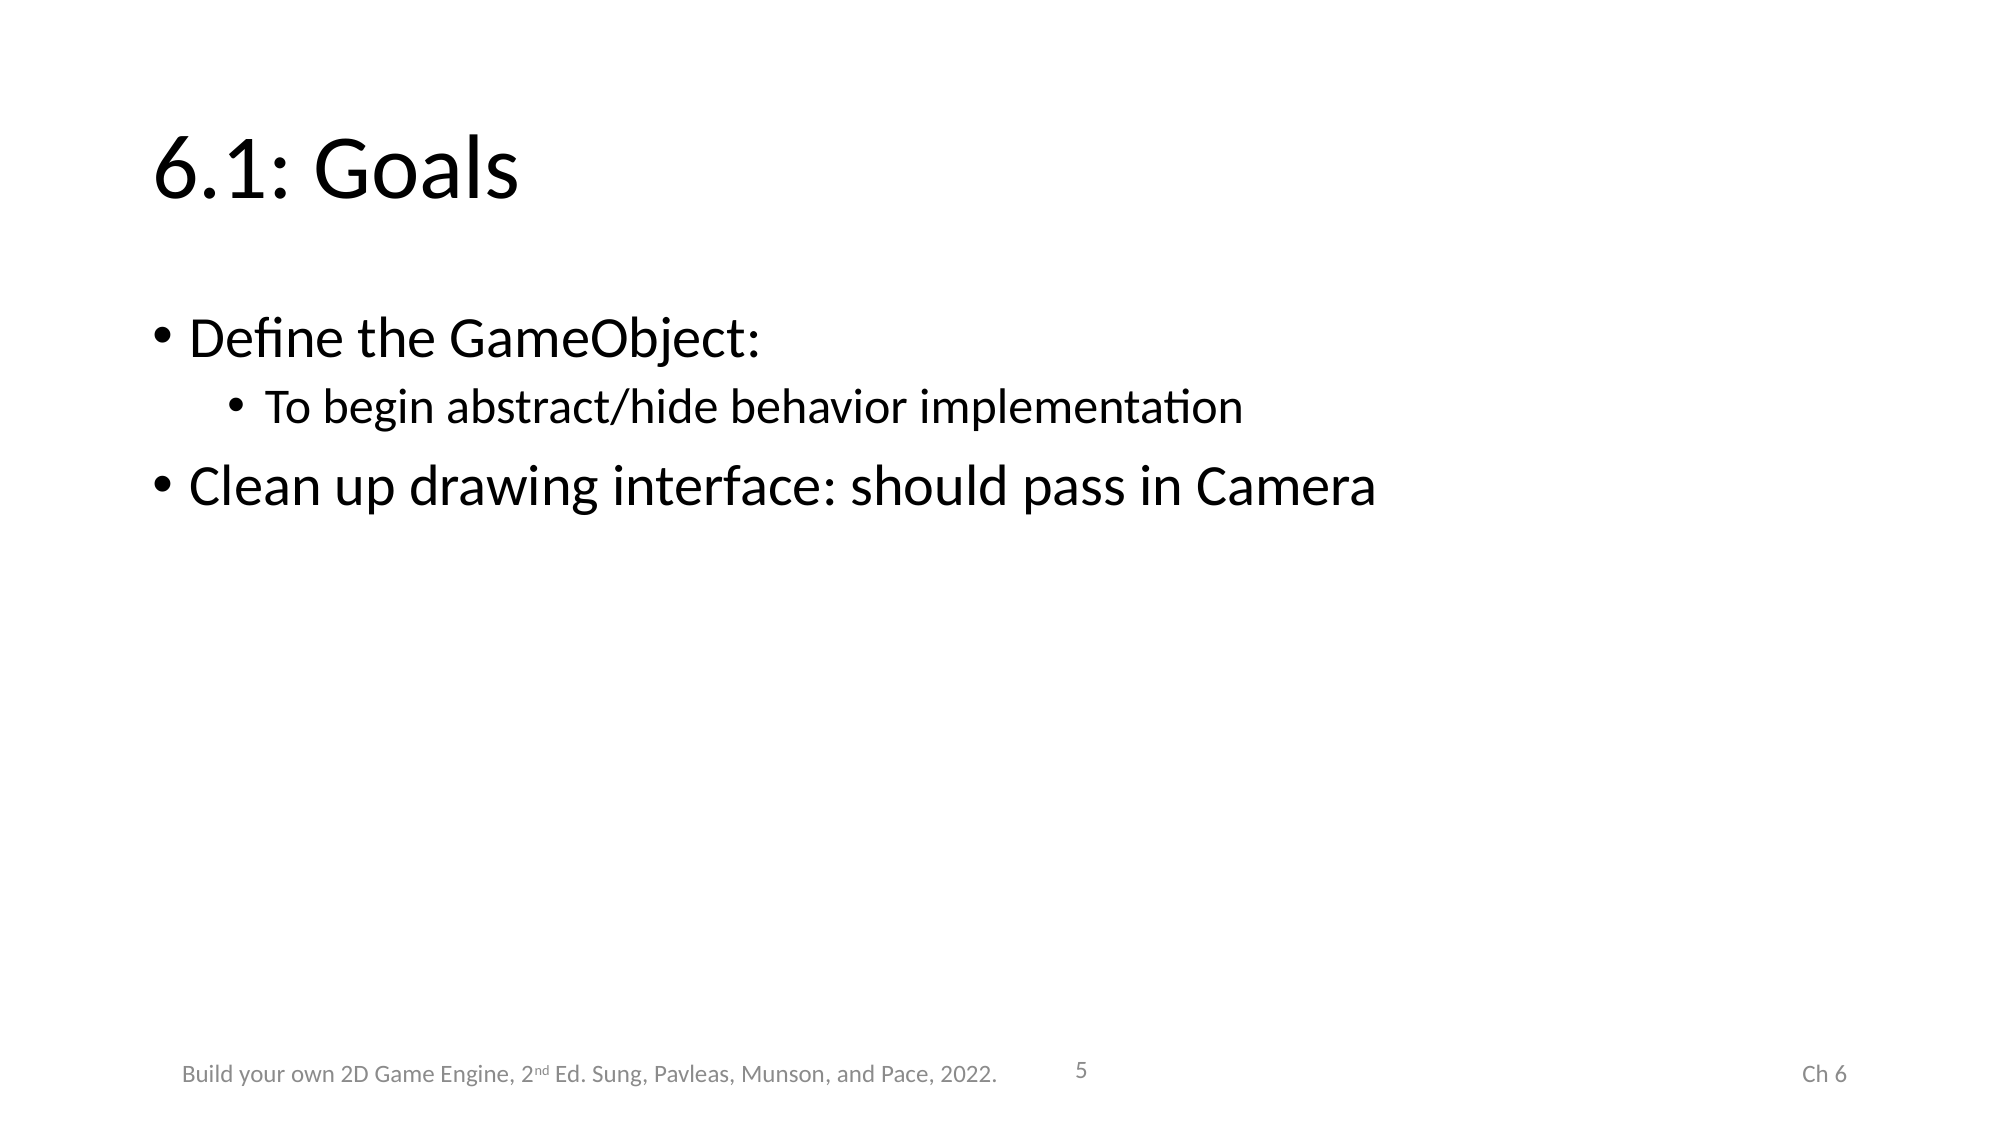

# 6.1: Goals
Define the GameObject:
To begin abstract/hide behavior implementation
Clean up drawing interface: should pass in Camera